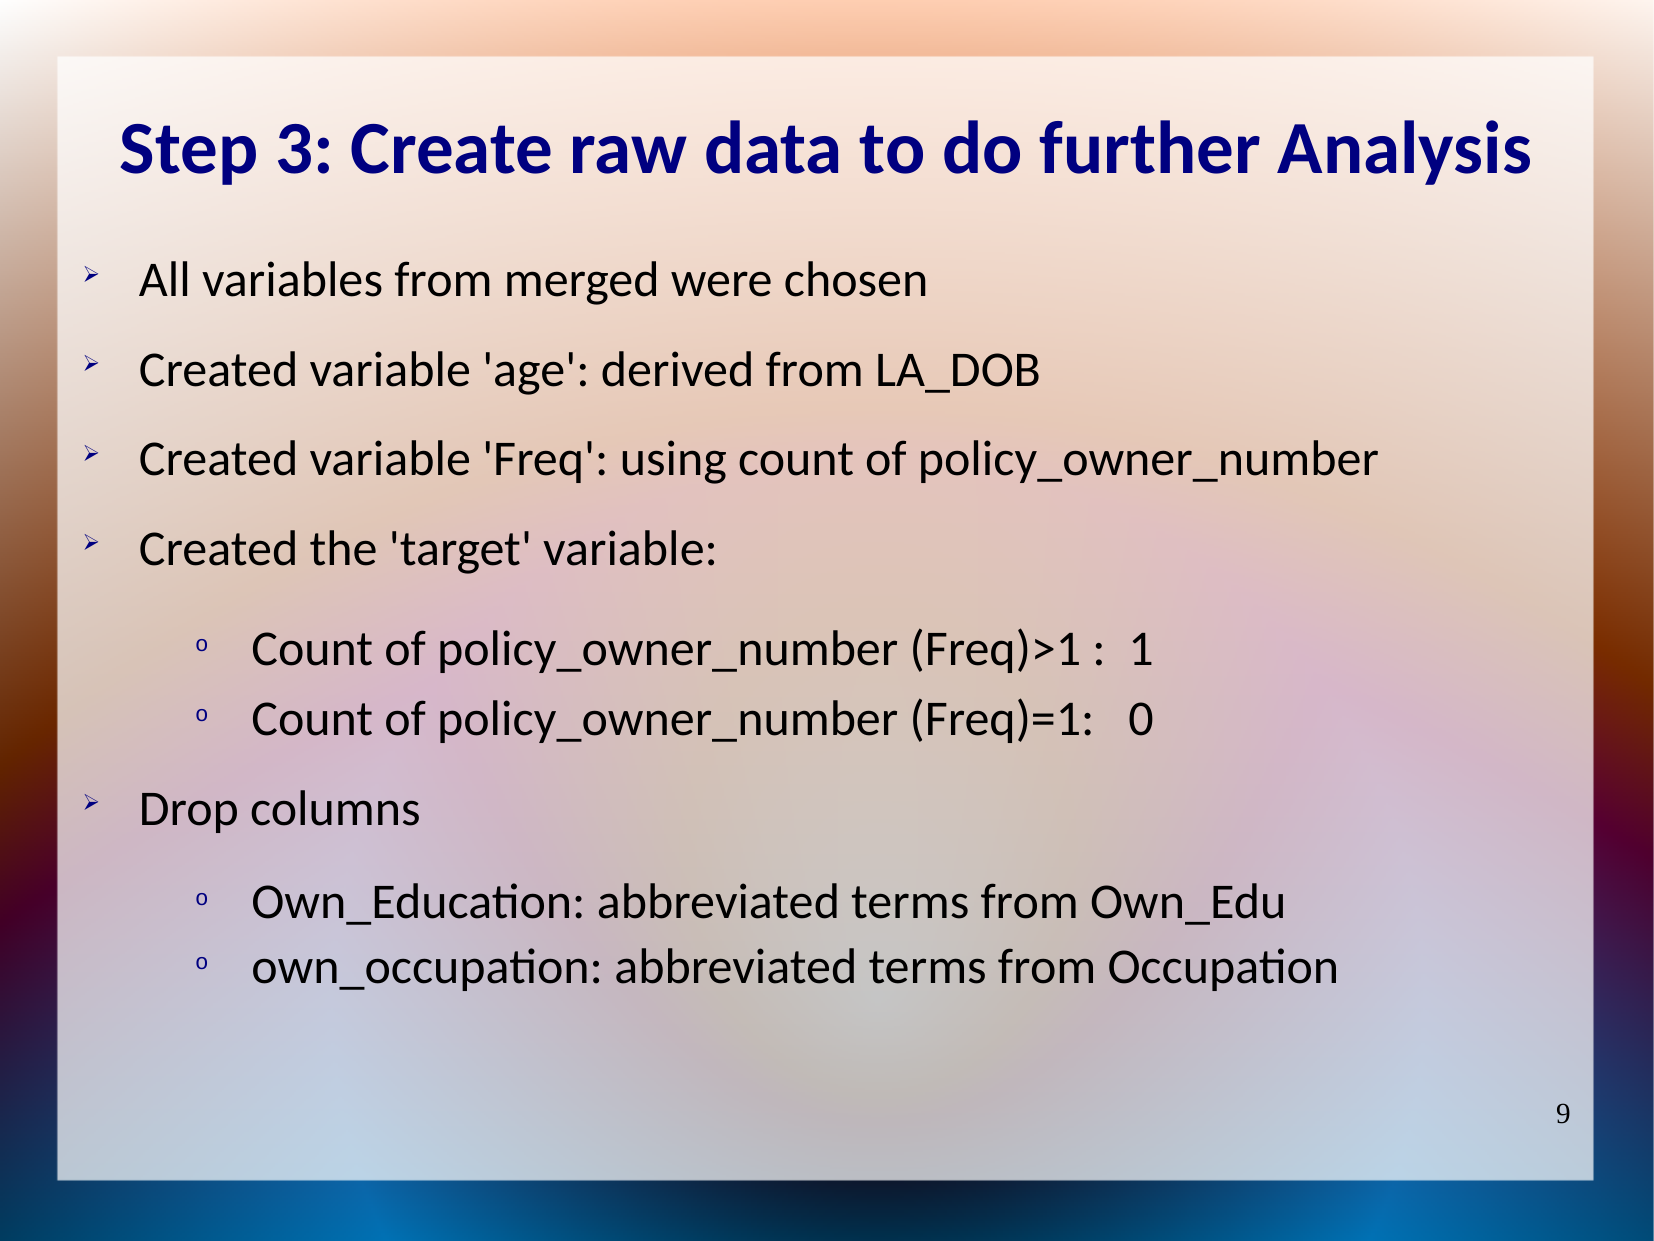

Step 3: Create raw data to do further Analysis
All variables from merged were chosen
Created variable 'age': derived from LA_DOB
Created variable 'Freq': using count of policy_owner_number
Created the 'target' variable:
Count of policy_owner_number (Freq)>1 :  1
Count of policy_owner_number (Freq)=1:   0
Drop columns
Own_Education: abbreviated terms from Own_Edu
own_occupation: abbreviated terms from Occupation
9